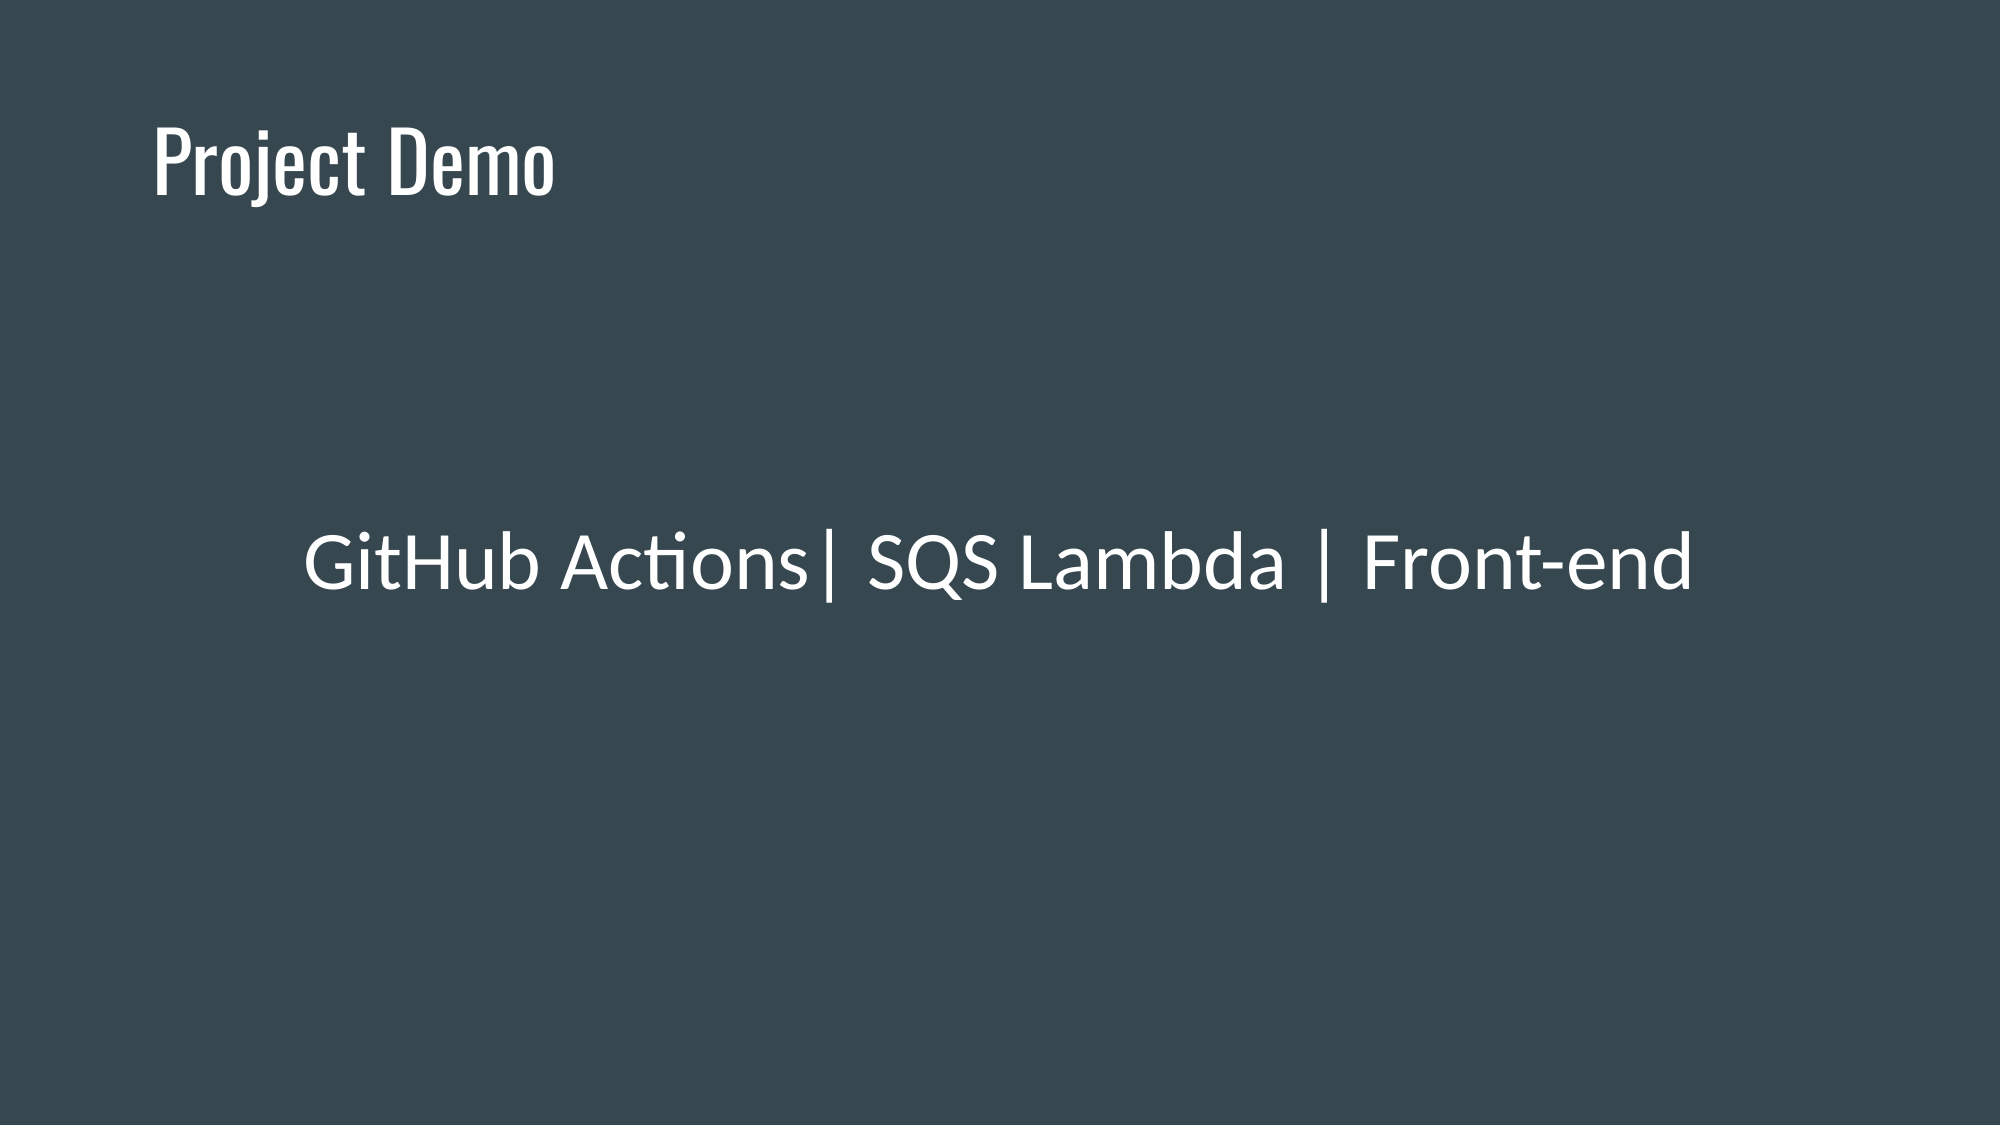

# Project Demo
GitHub Actions| SQS Lambda | Front-end